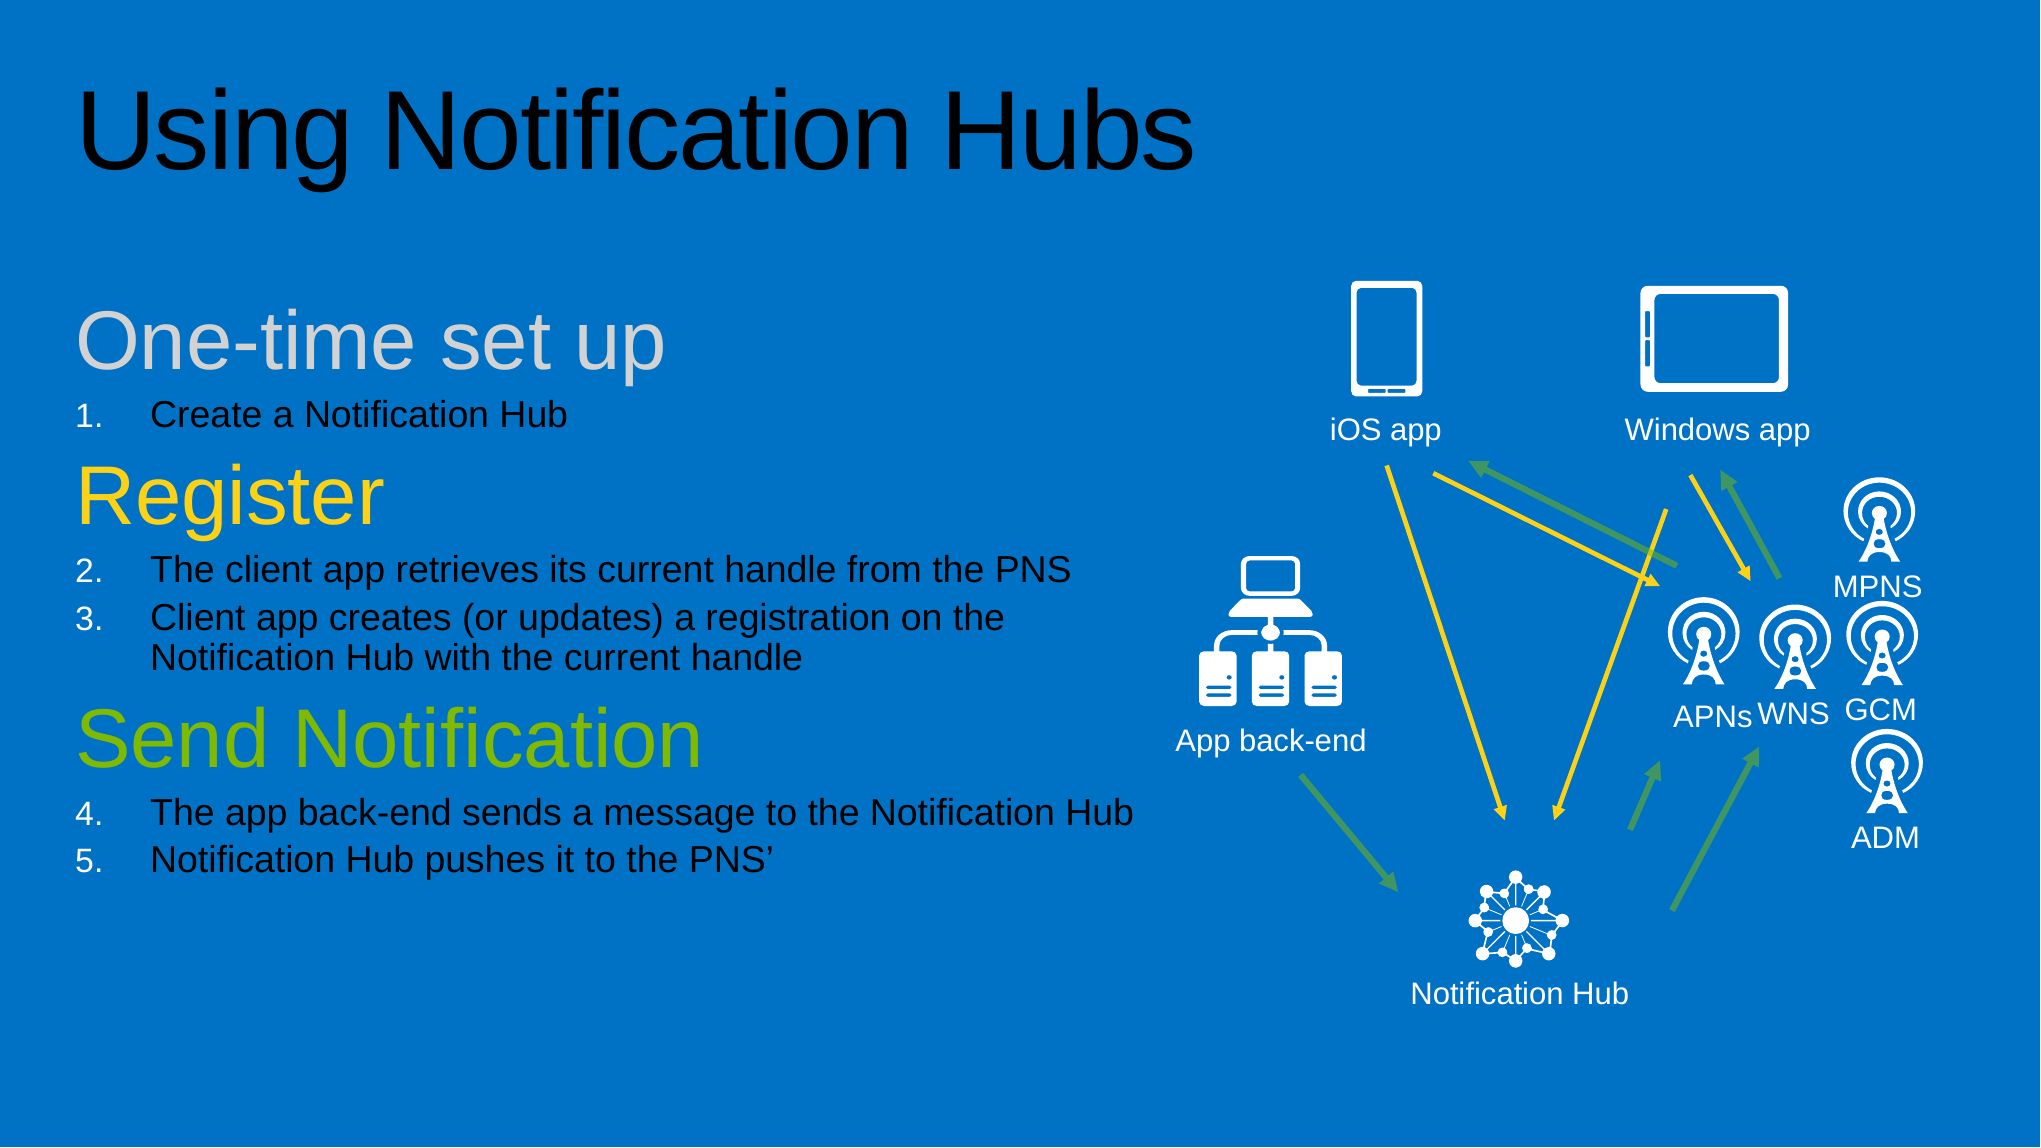

# Using Notification Hubs
One-time set up
Create a Notification Hub
Register
The client app retrieves its current handle from the PNS
Client app creates (or updates) a registration on the Notification Hub with the current handle
Send Notification
The app back-end sends a message to the Notification Hub
Notification Hub pushes it to the PNS’

iOS app

Windows app

MPNS

App back-end

APNs

GCM

WNS

ADM

Notification Hub